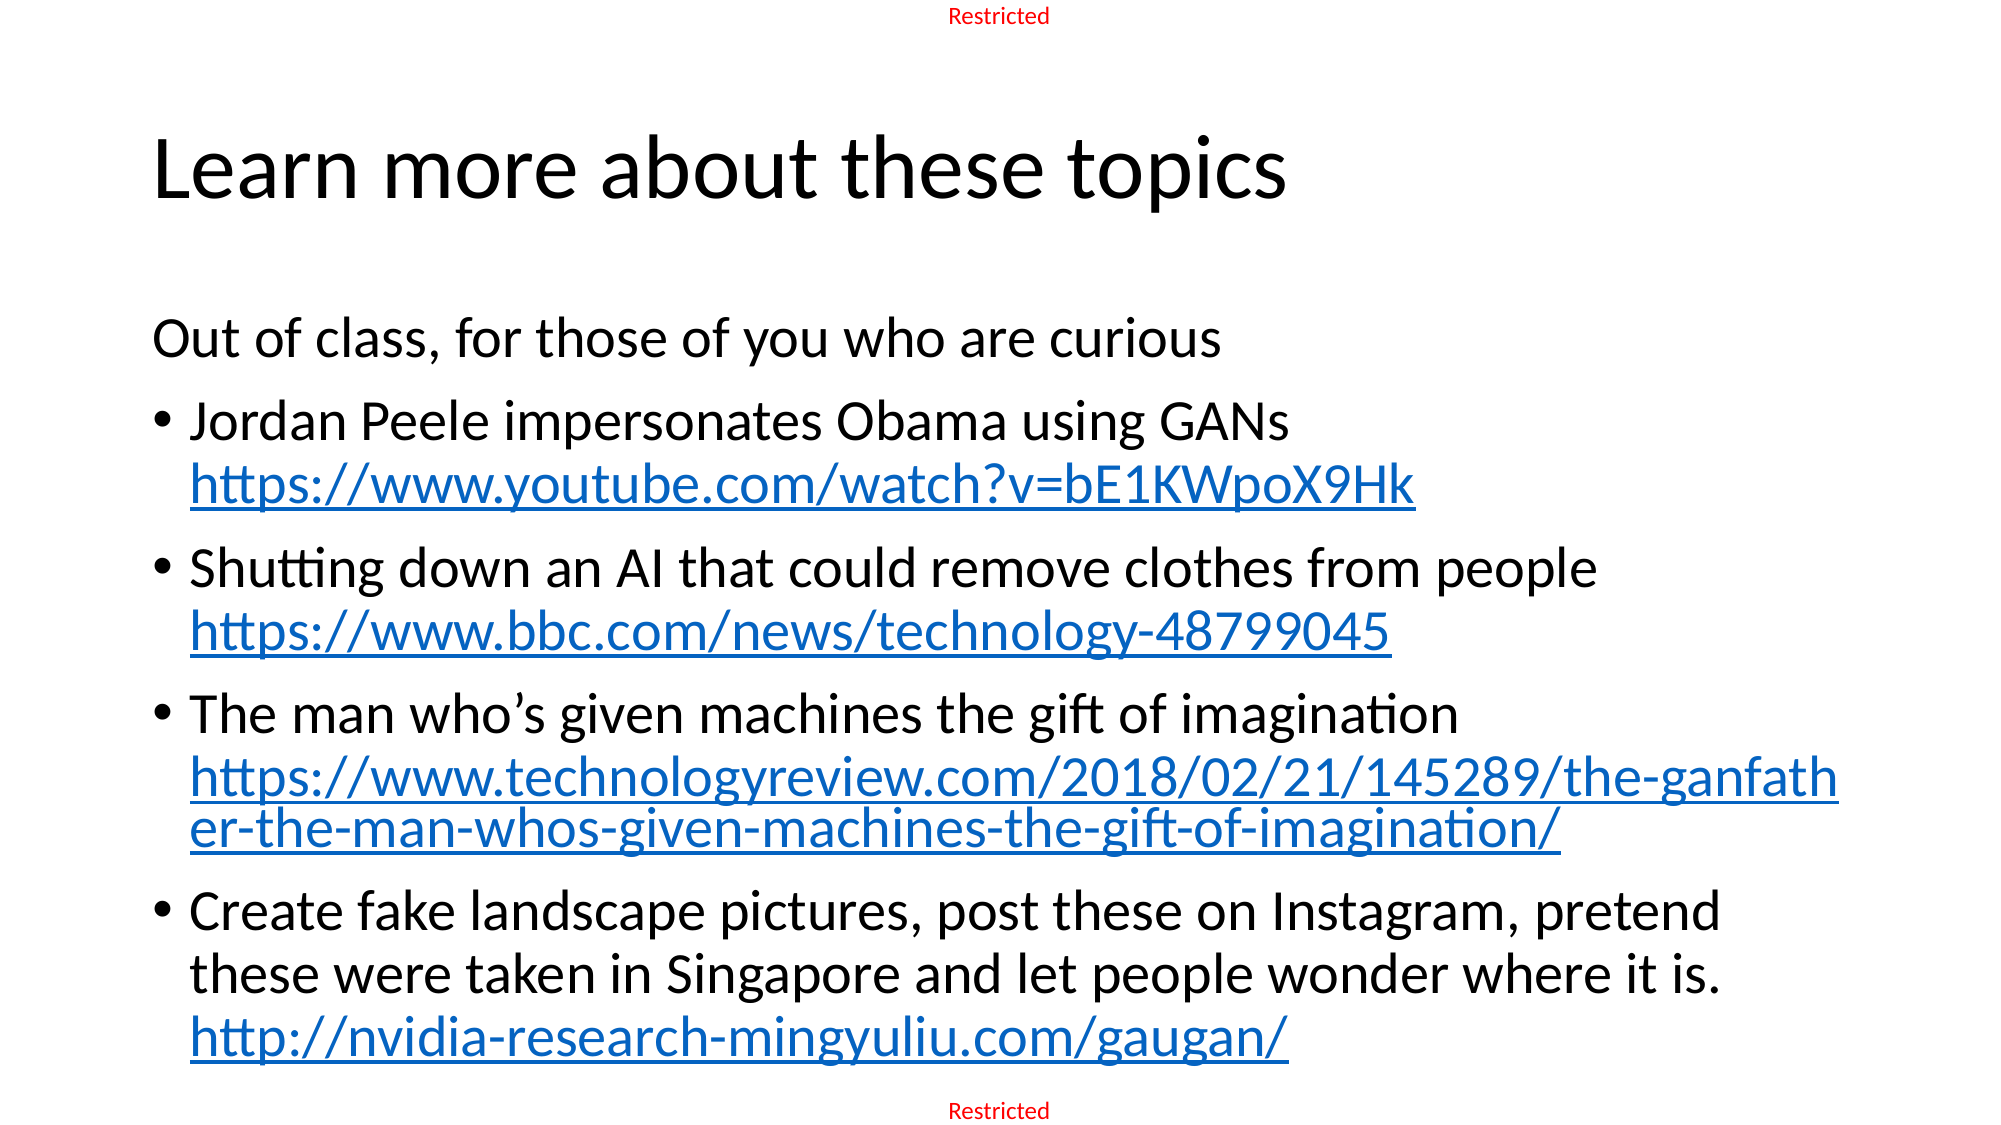

# Learn more about these topics
Out of class, for those of you who are curious
Jordan Peele impersonates Obama using GANs
https://www.youtube.com/watch?v=bE1KWpoX9Hk
Shutting down an AI that could remove clothes from people
https://www.bbc.com/news/technology-48799045
The man who’s given machines the gift of imagination
https://www.technologyreview.com/2018/02/21/145289/the-ganfather-the-man-whos-given-machines-the-gift-of-imagination/
Create fake landscape pictures, post these on Instagram, pretend these were taken in Singapore and let people wonder where it is.
http://nvidia-research-mingyuliu.com/gaugan/